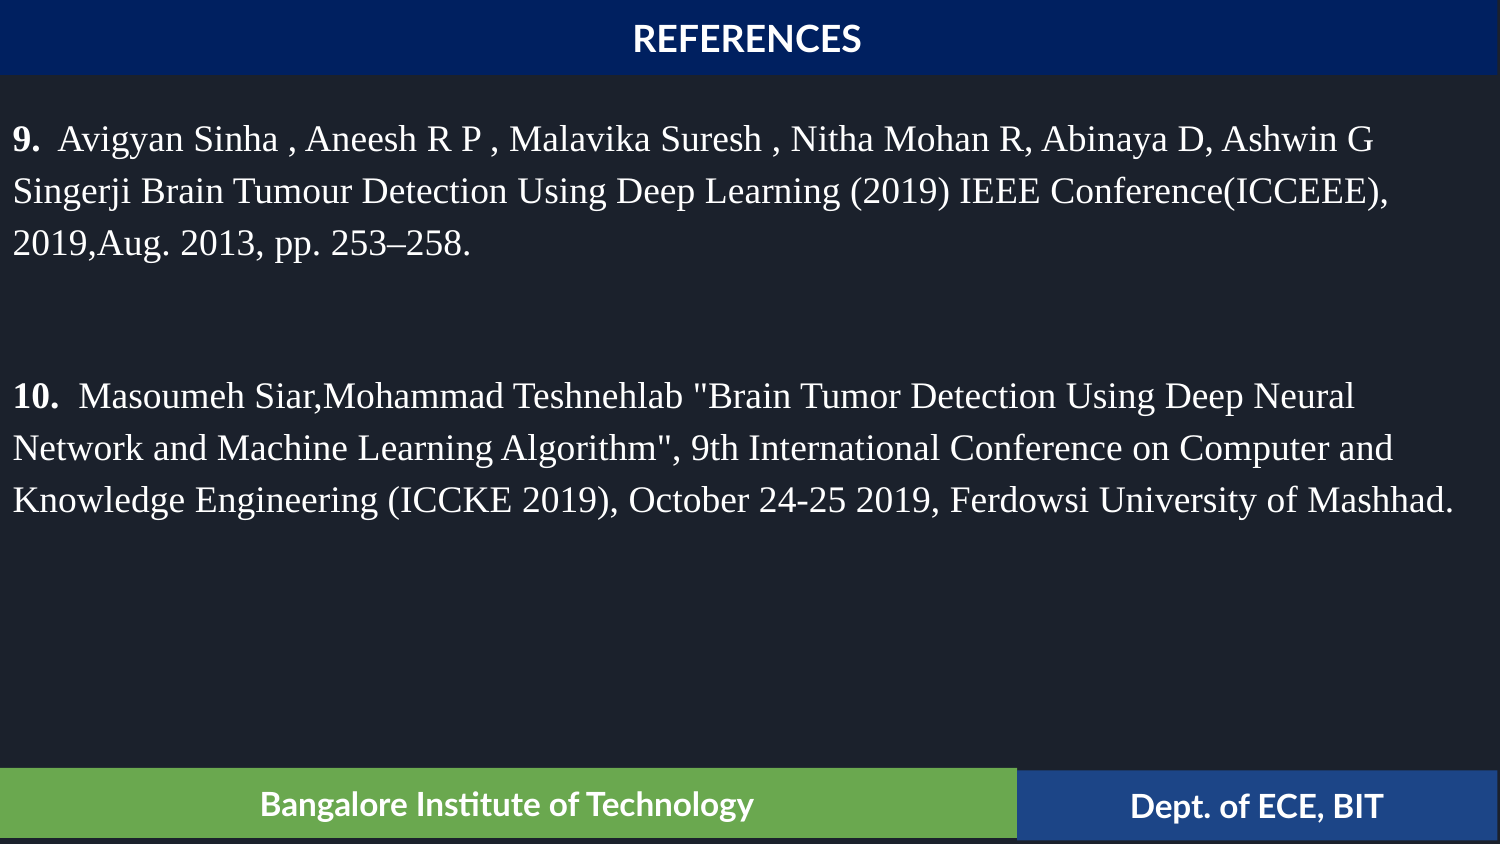

REFERENCES
9.  Avigyan Sinha , Aneesh R P , Malavika Suresh , Nitha Mohan R, Abinaya D, Ashwin G Singerji Brain Tumour Detection Using Deep Learning (2019) IEEE Conference(ICCEEE), 2019,Aug. 2013, pp. 253–258.

10.  Masoumeh Siar,Mohammad Teshnehlab "Brain Tumor Detection Using Deep Neural Network and Machine Learning Algorithm", 9th International Conference on Computer and Knowledge Engineering (ICCKE 2019), October 24-25 2019, Ferdowsi University of Mashhad.

Bangalore Institute of Technology
Dept. of ECE, BIT